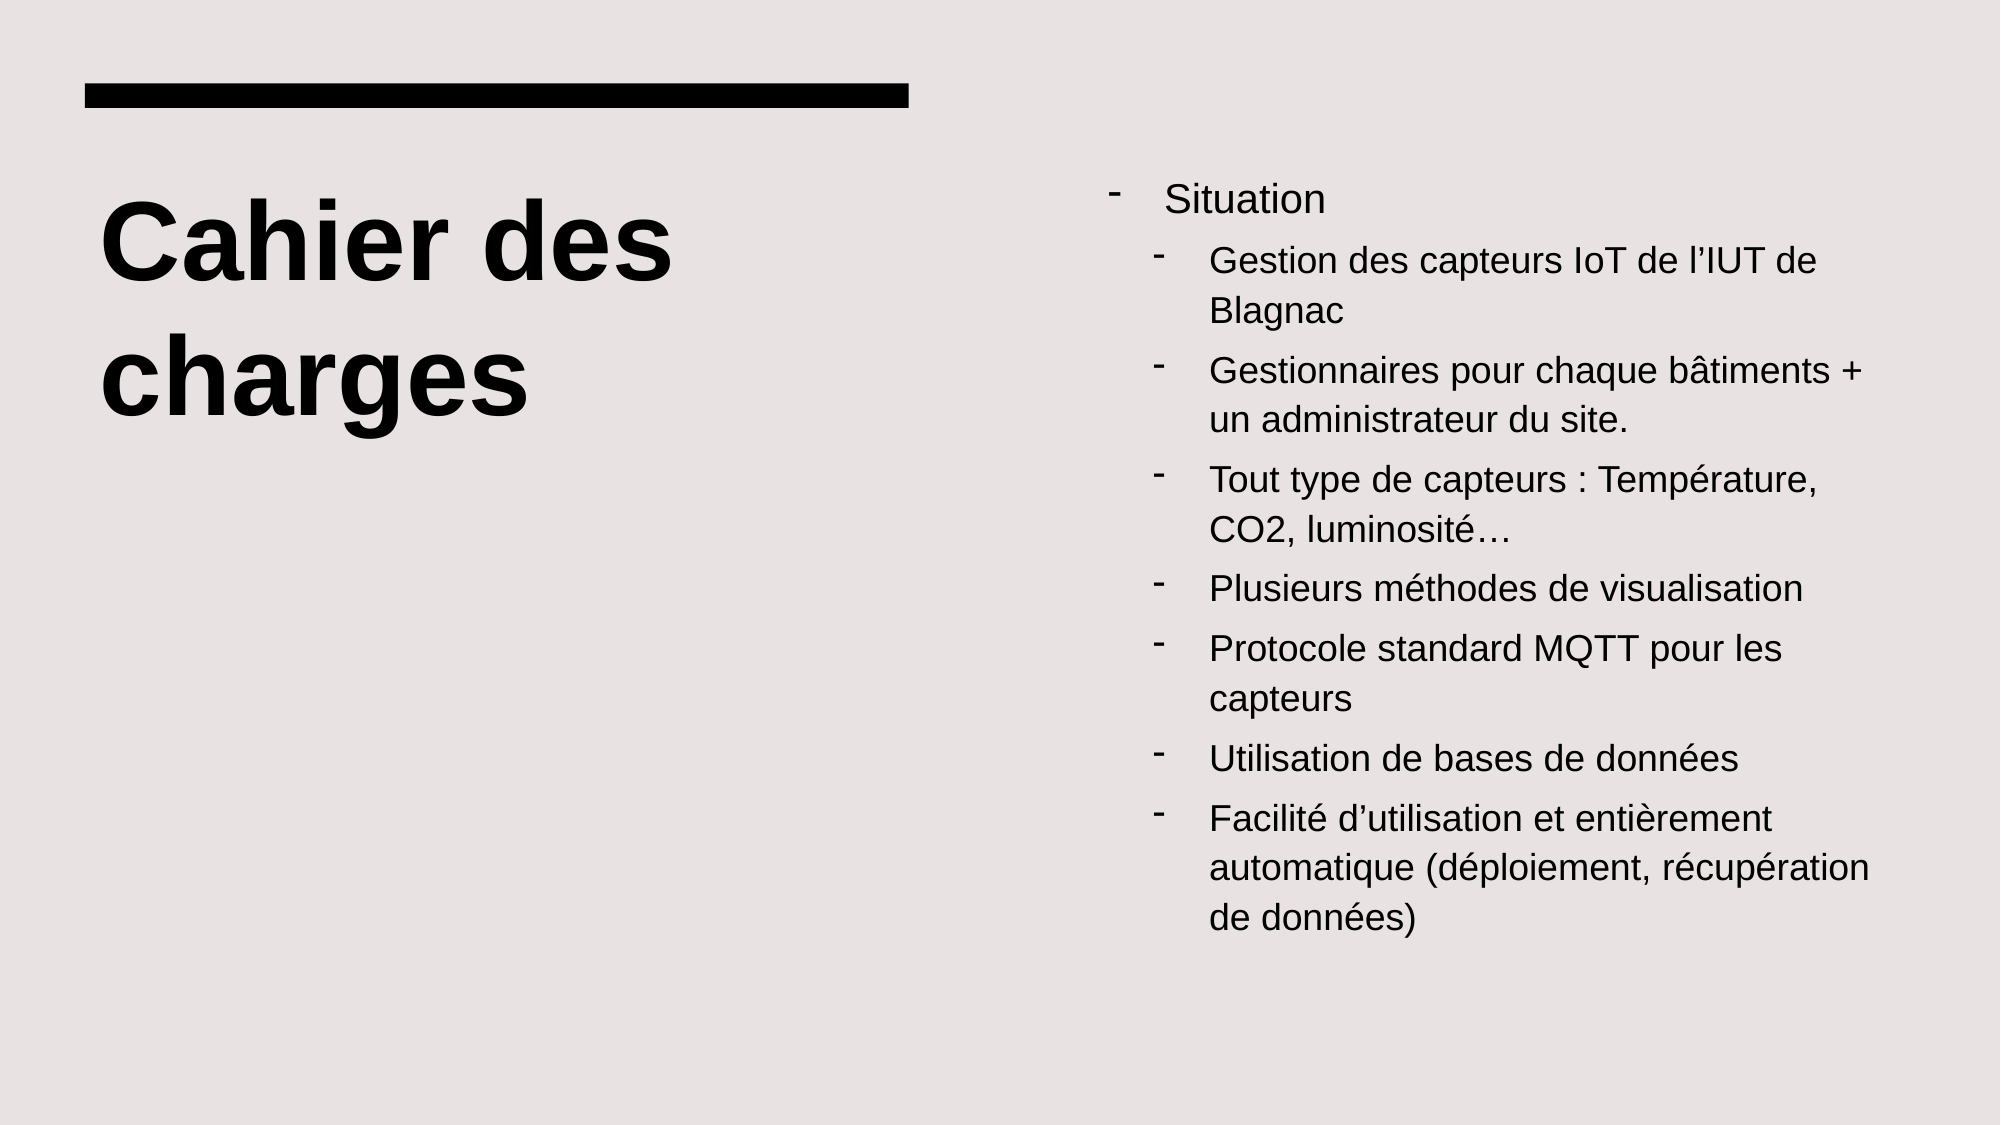

Situation
Gestion des capteurs IoT de l’IUT de Blagnac
Gestionnaires pour chaque bâtiments + un administrateur du site.
Tout type de capteurs : Température, CO2, luminosité…
Plusieurs méthodes de visualisation
Protocole standard MQTT pour les capteurs
Utilisation de bases de données
Facilité d’utilisation et entièrement automatique (déploiement, récupération de données)
# Cahier des charges